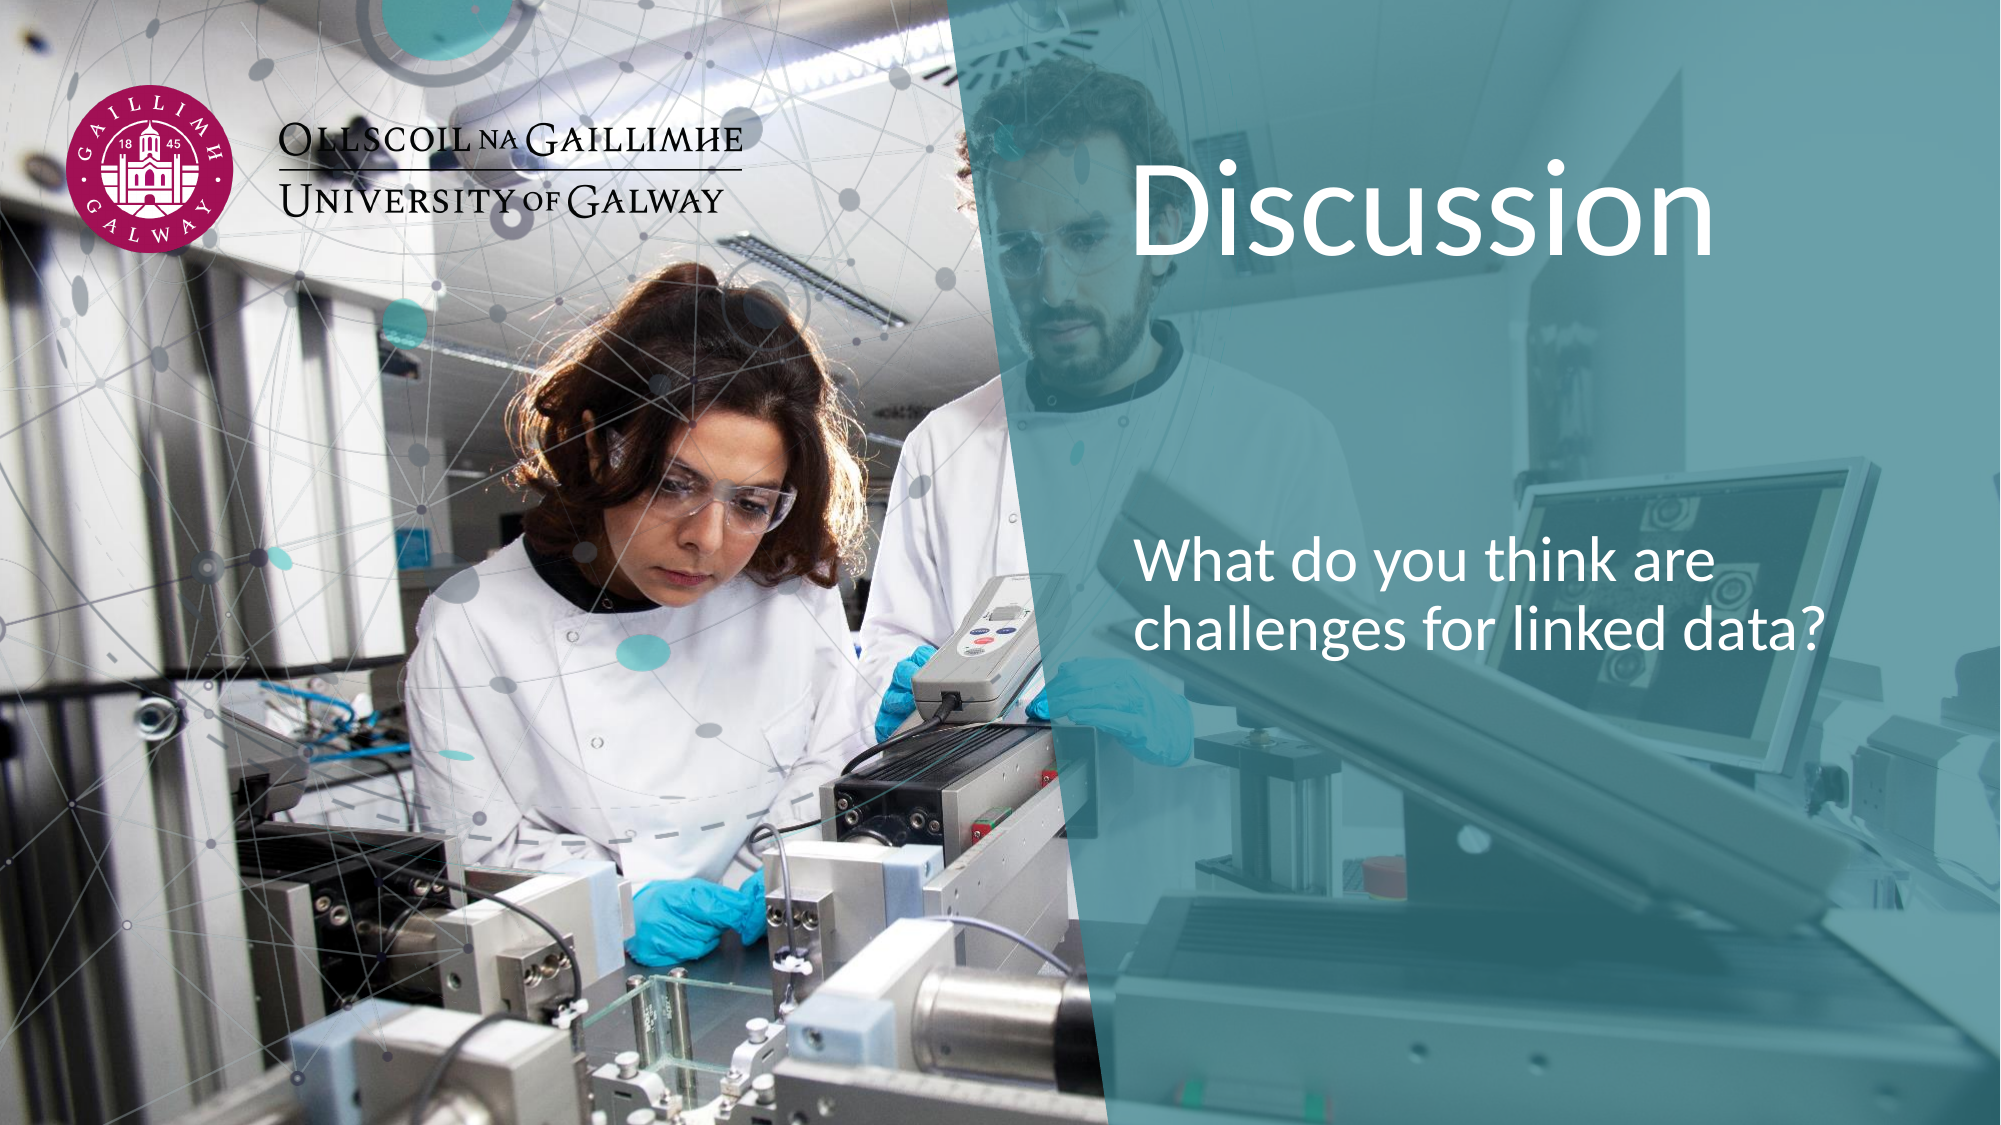

# Discussion
What do you think are challenges for linked data?